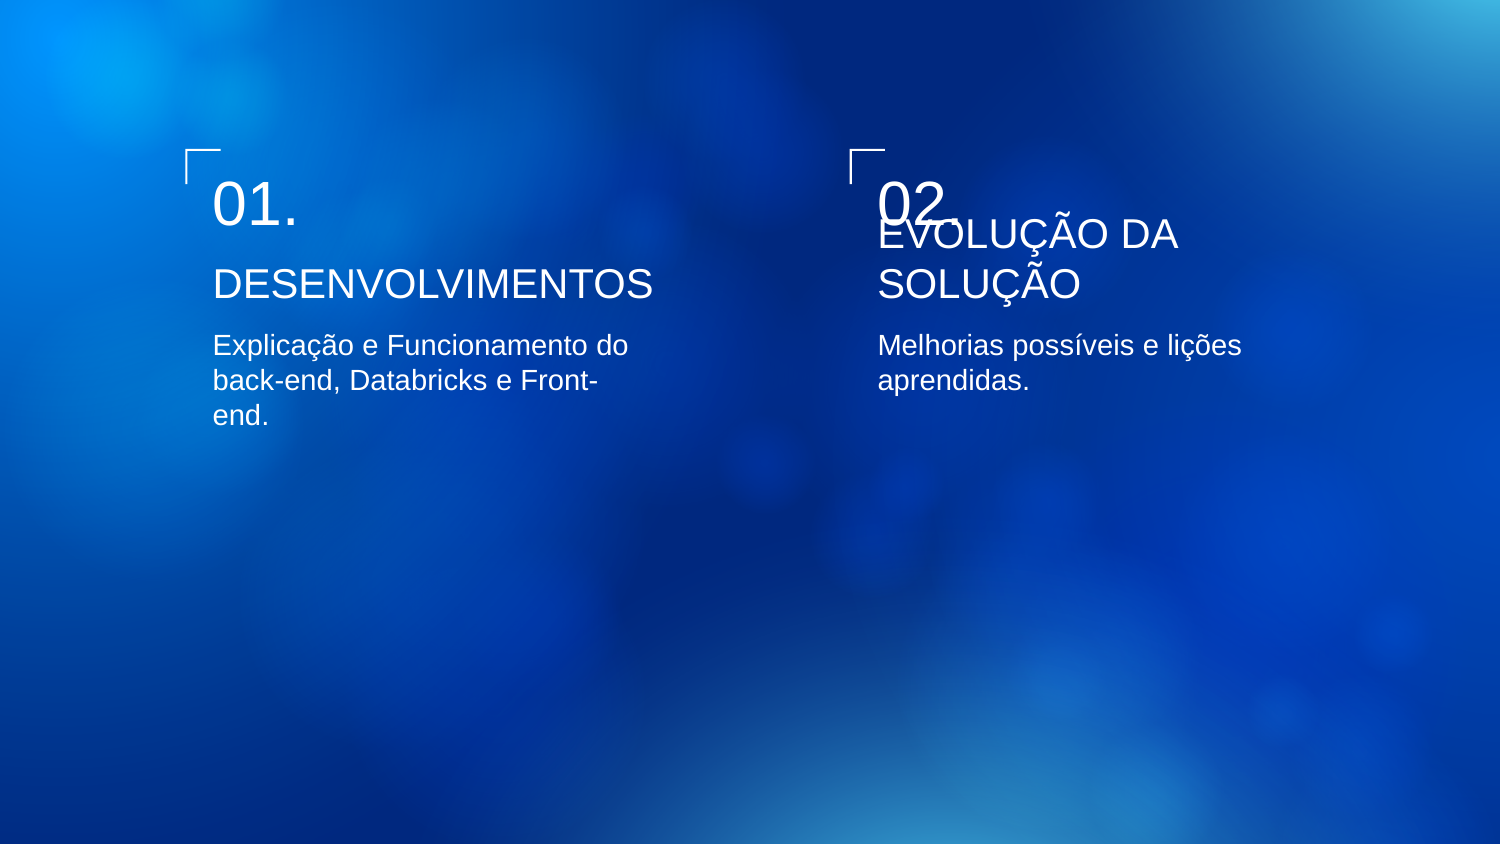

01.
02.
# DESENVOLVIMENTOS
EVOLUÇÃO DA SOLUÇÃO
Explicação e Funcionamento do back-end, Databricks e Front-end.
Melhorias possíveis e lições aprendidas.